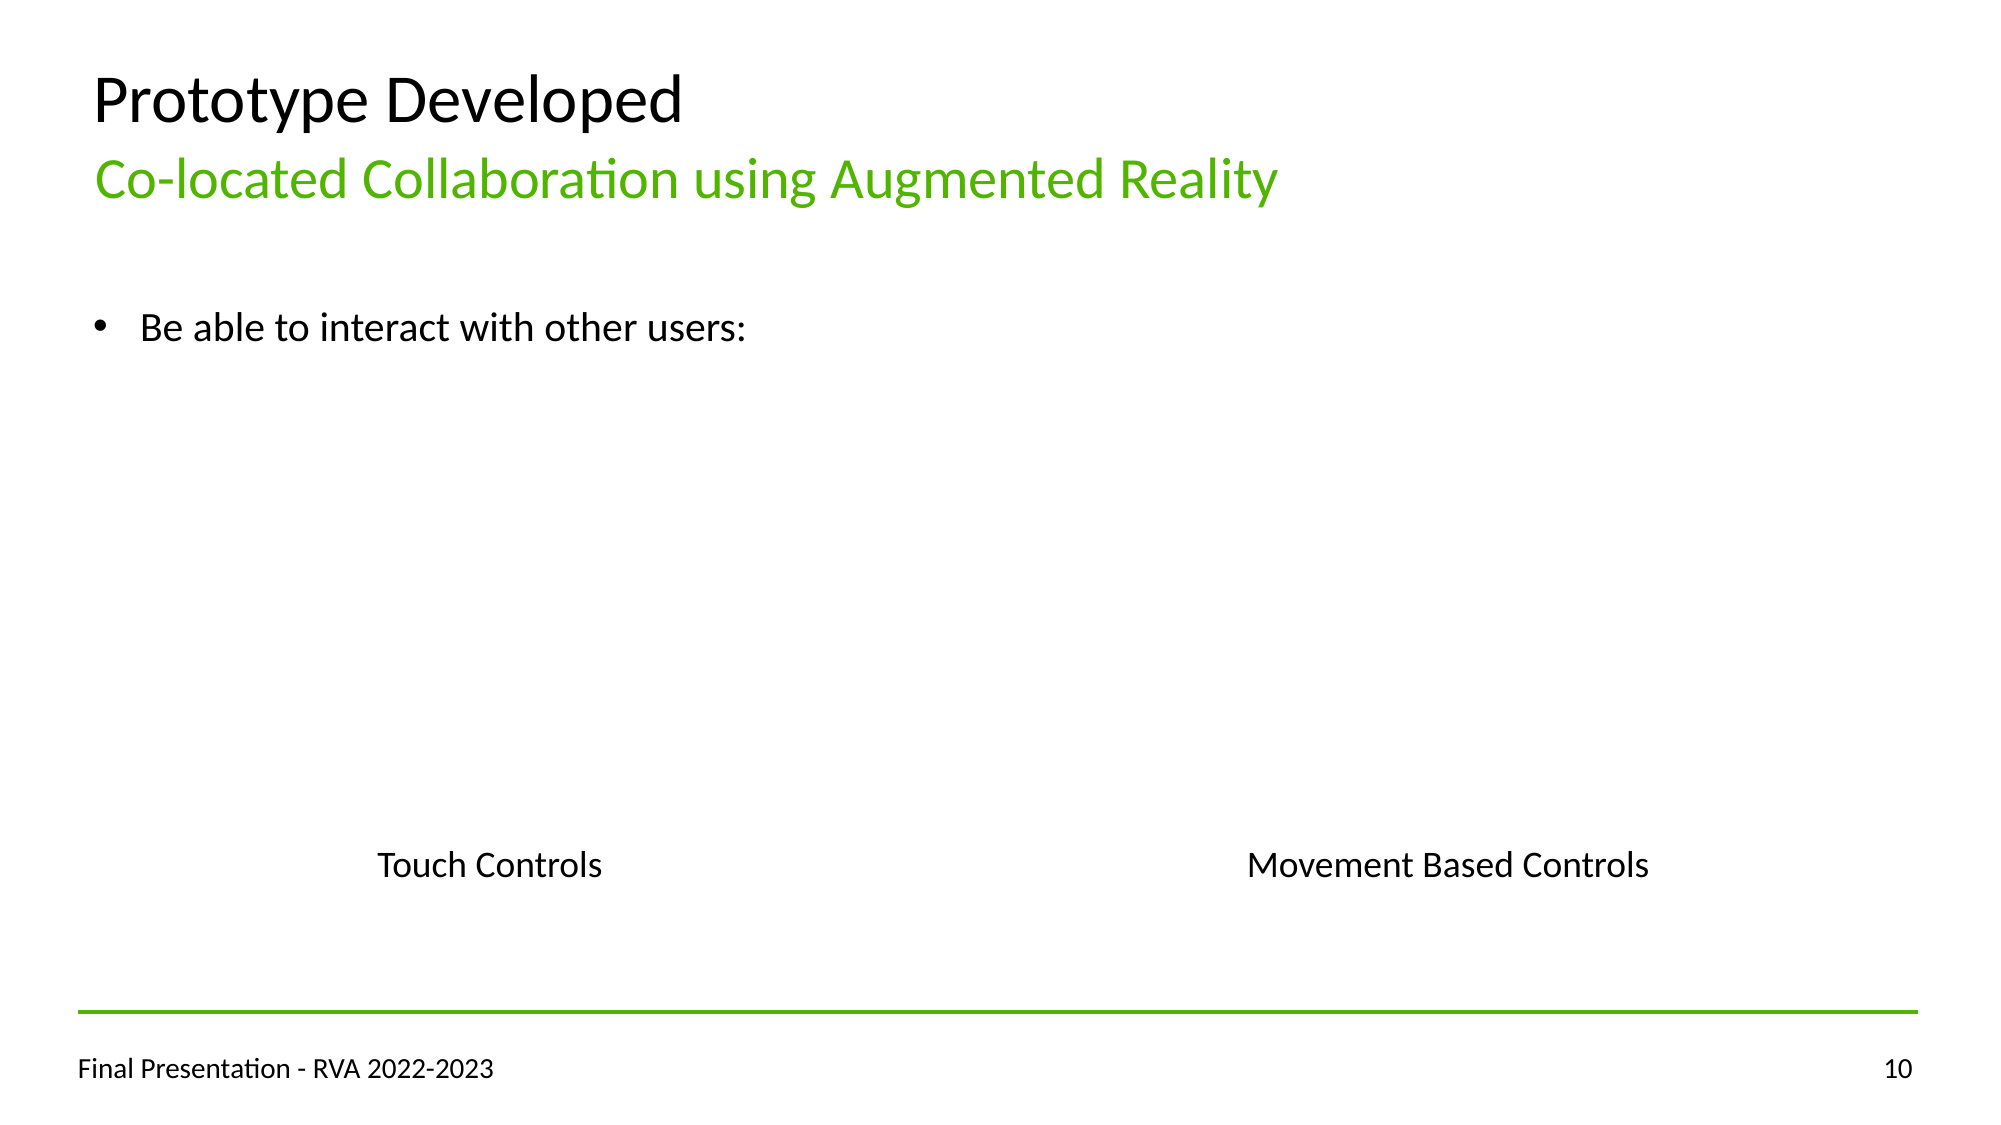

Prototype Developed
Co-located Collaboration using Augmented Reality
Be able to interact with other users:

Touch Controls
Movement Based Controls
Final Presentation - RVA 2022-2023
10